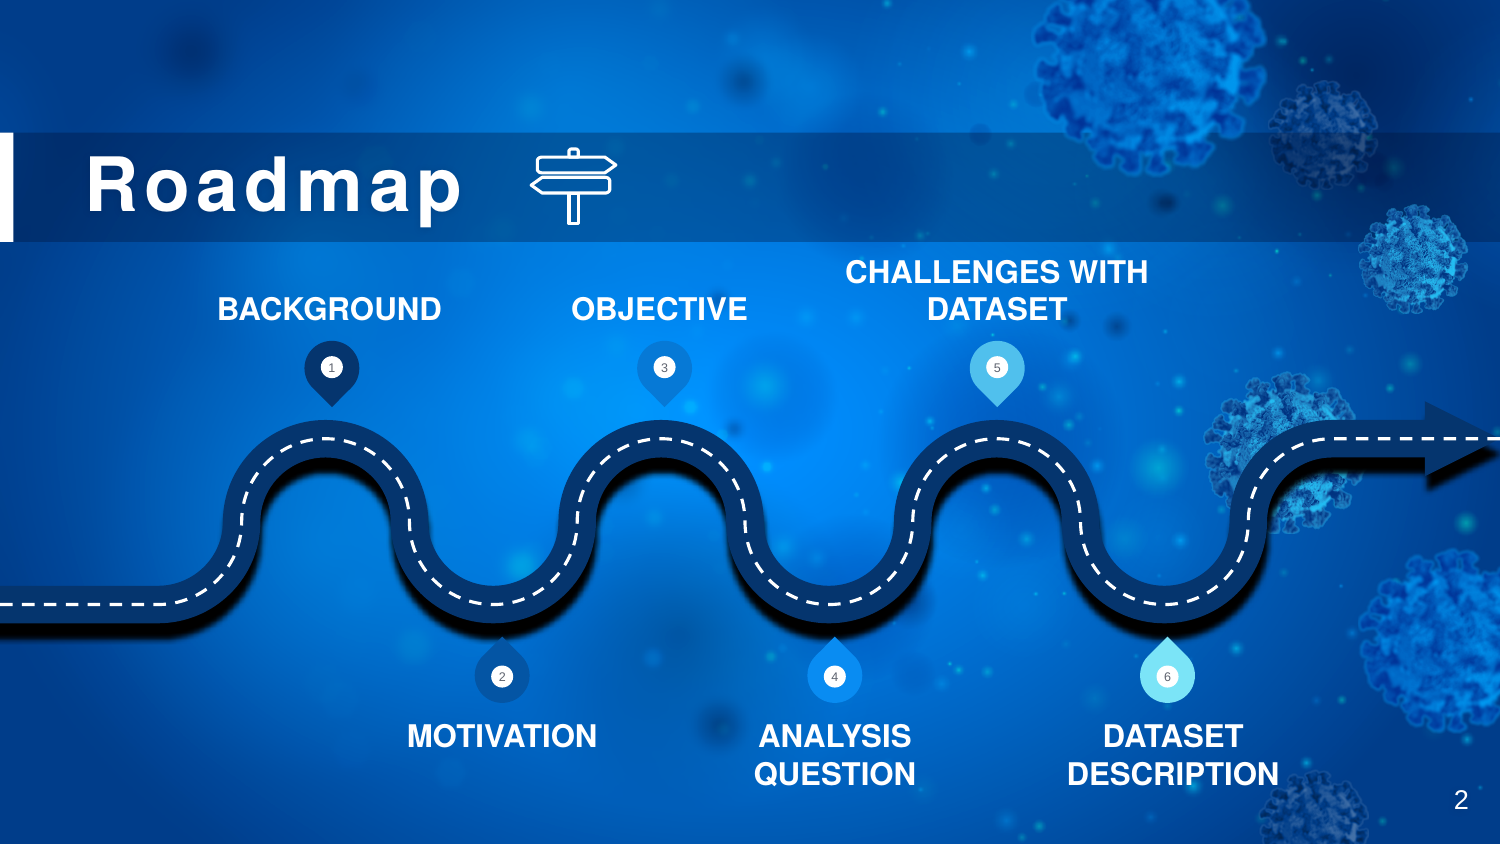

# Roadmap

CHALLENGES WITH DATASET
BACKGROUND
OBJECTIVE

1

3

5

2

4

6
MOTIVATION
ANALYSIS QUESTION
DATASET DESCRIPTION
2